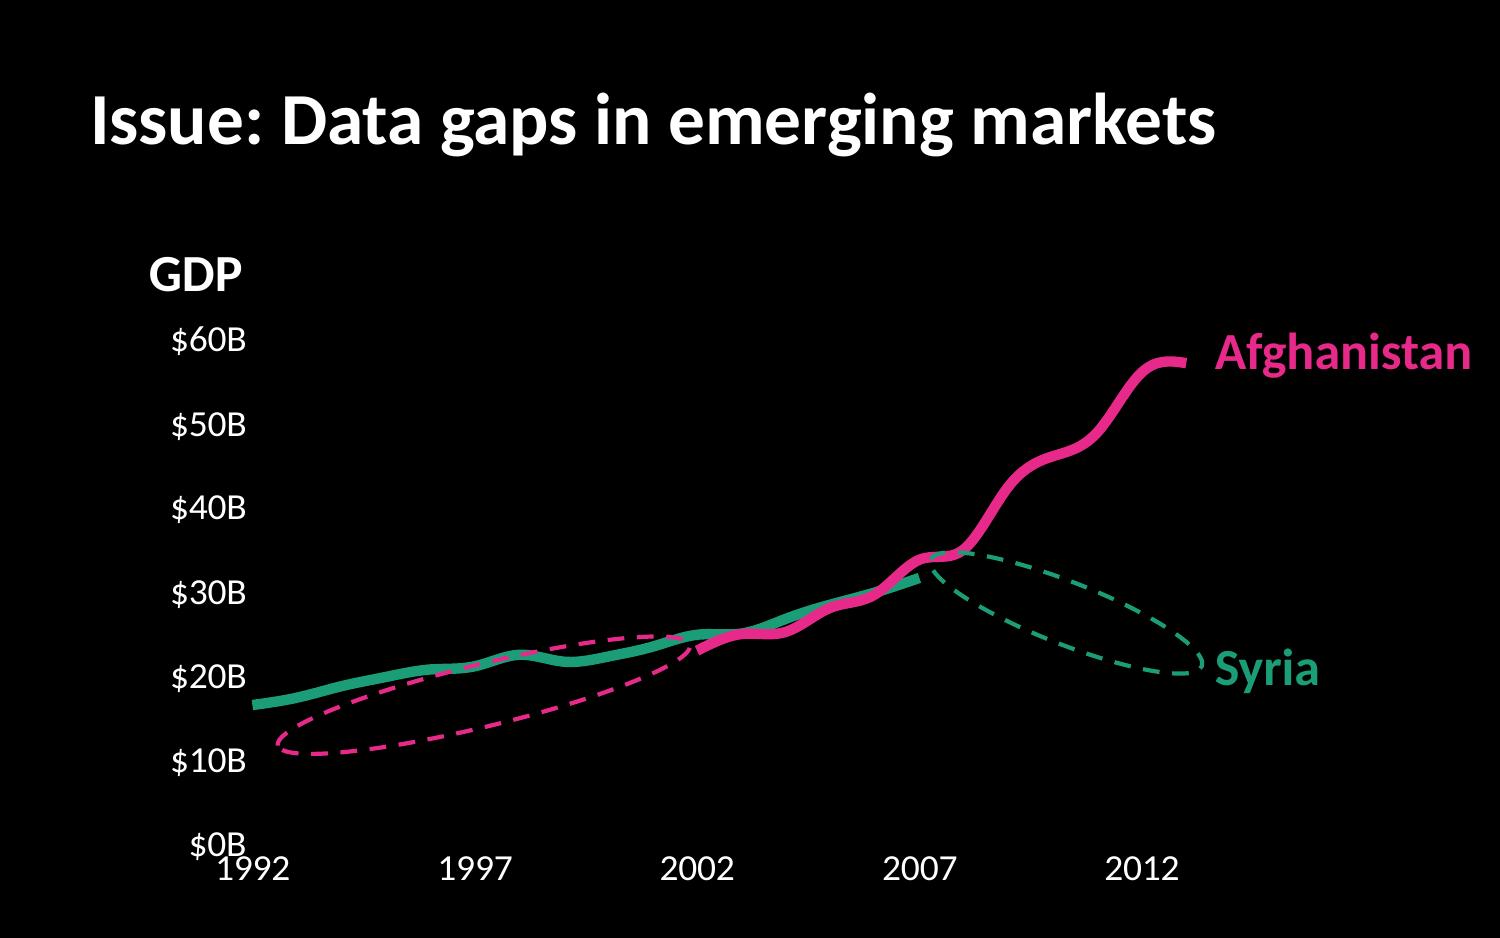

# Issue: Data gaps in emerging markets
GDP
Afghanistan

### Chart

| Category | Afghanistan | Syria | my_afg | my_syr |
|---|---|---|---|---|
Syria